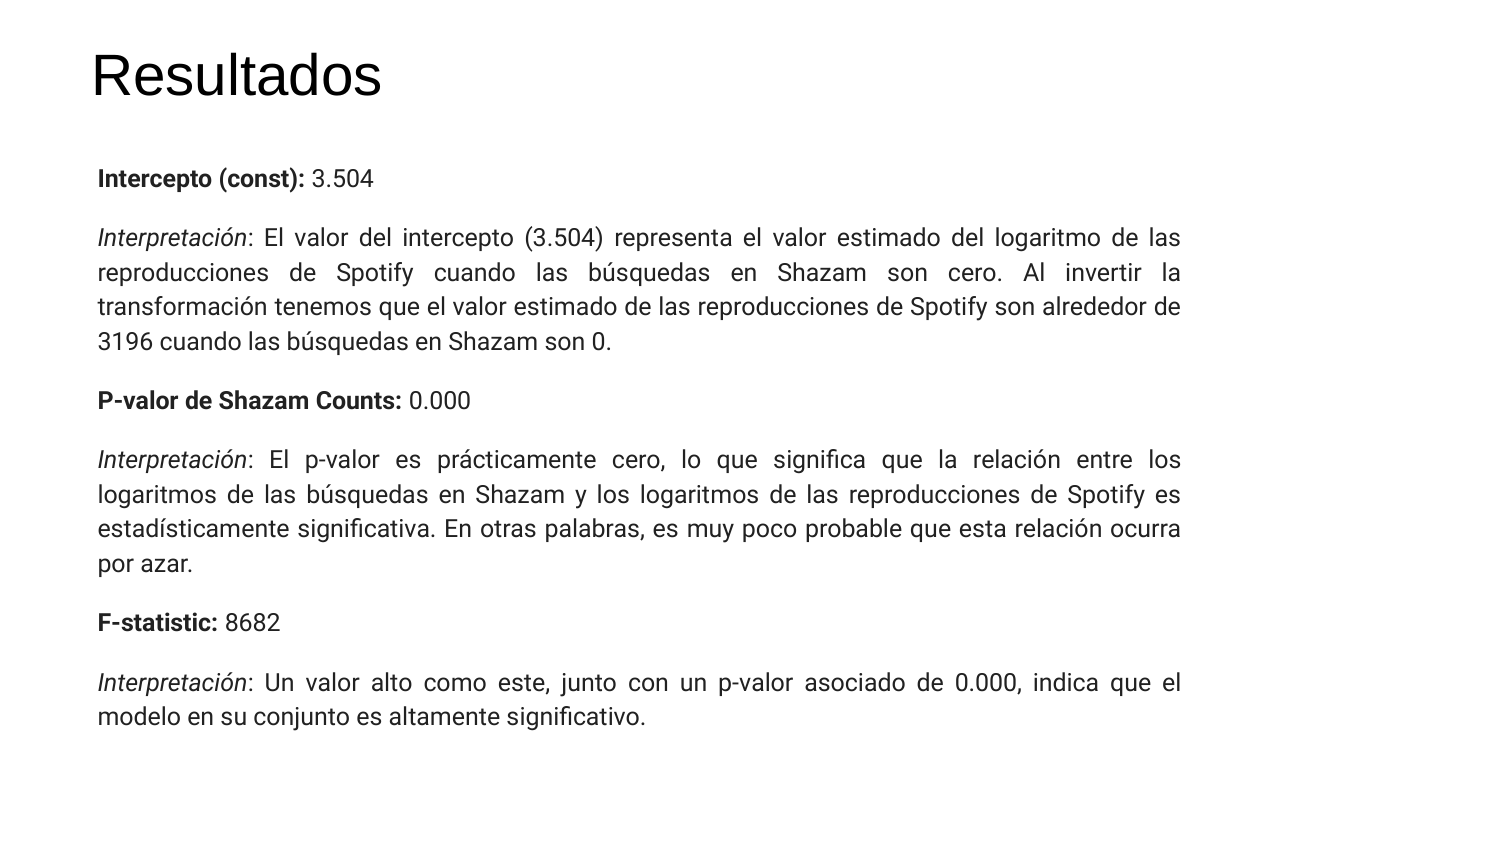

# Resultados
Intercepto (const): 3.504
Interpretación: El valor del intercepto (3.504) representa el valor estimado del logaritmo de las reproducciones de Spotify cuando las búsquedas en Shazam son cero. Al invertir la transformación tenemos que el valor estimado de las reproducciones de Spotify son alrededor de 3196 cuando las búsquedas en Shazam son 0.
P-valor de Shazam Counts: 0.000
Interpretación: El p-valor es prácticamente cero, lo que significa que la relación entre los logaritmos de las búsquedas en Shazam y los logaritmos de las reproducciones de Spotify es estadísticamente significativa. En otras palabras, es muy poco probable que esta relación ocurra por azar.
F-statistic: 8682
Interpretación: Un valor alto como este, junto con un p-valor asociado de 0.000, indica que el modelo en su conjunto es altamente significativo.